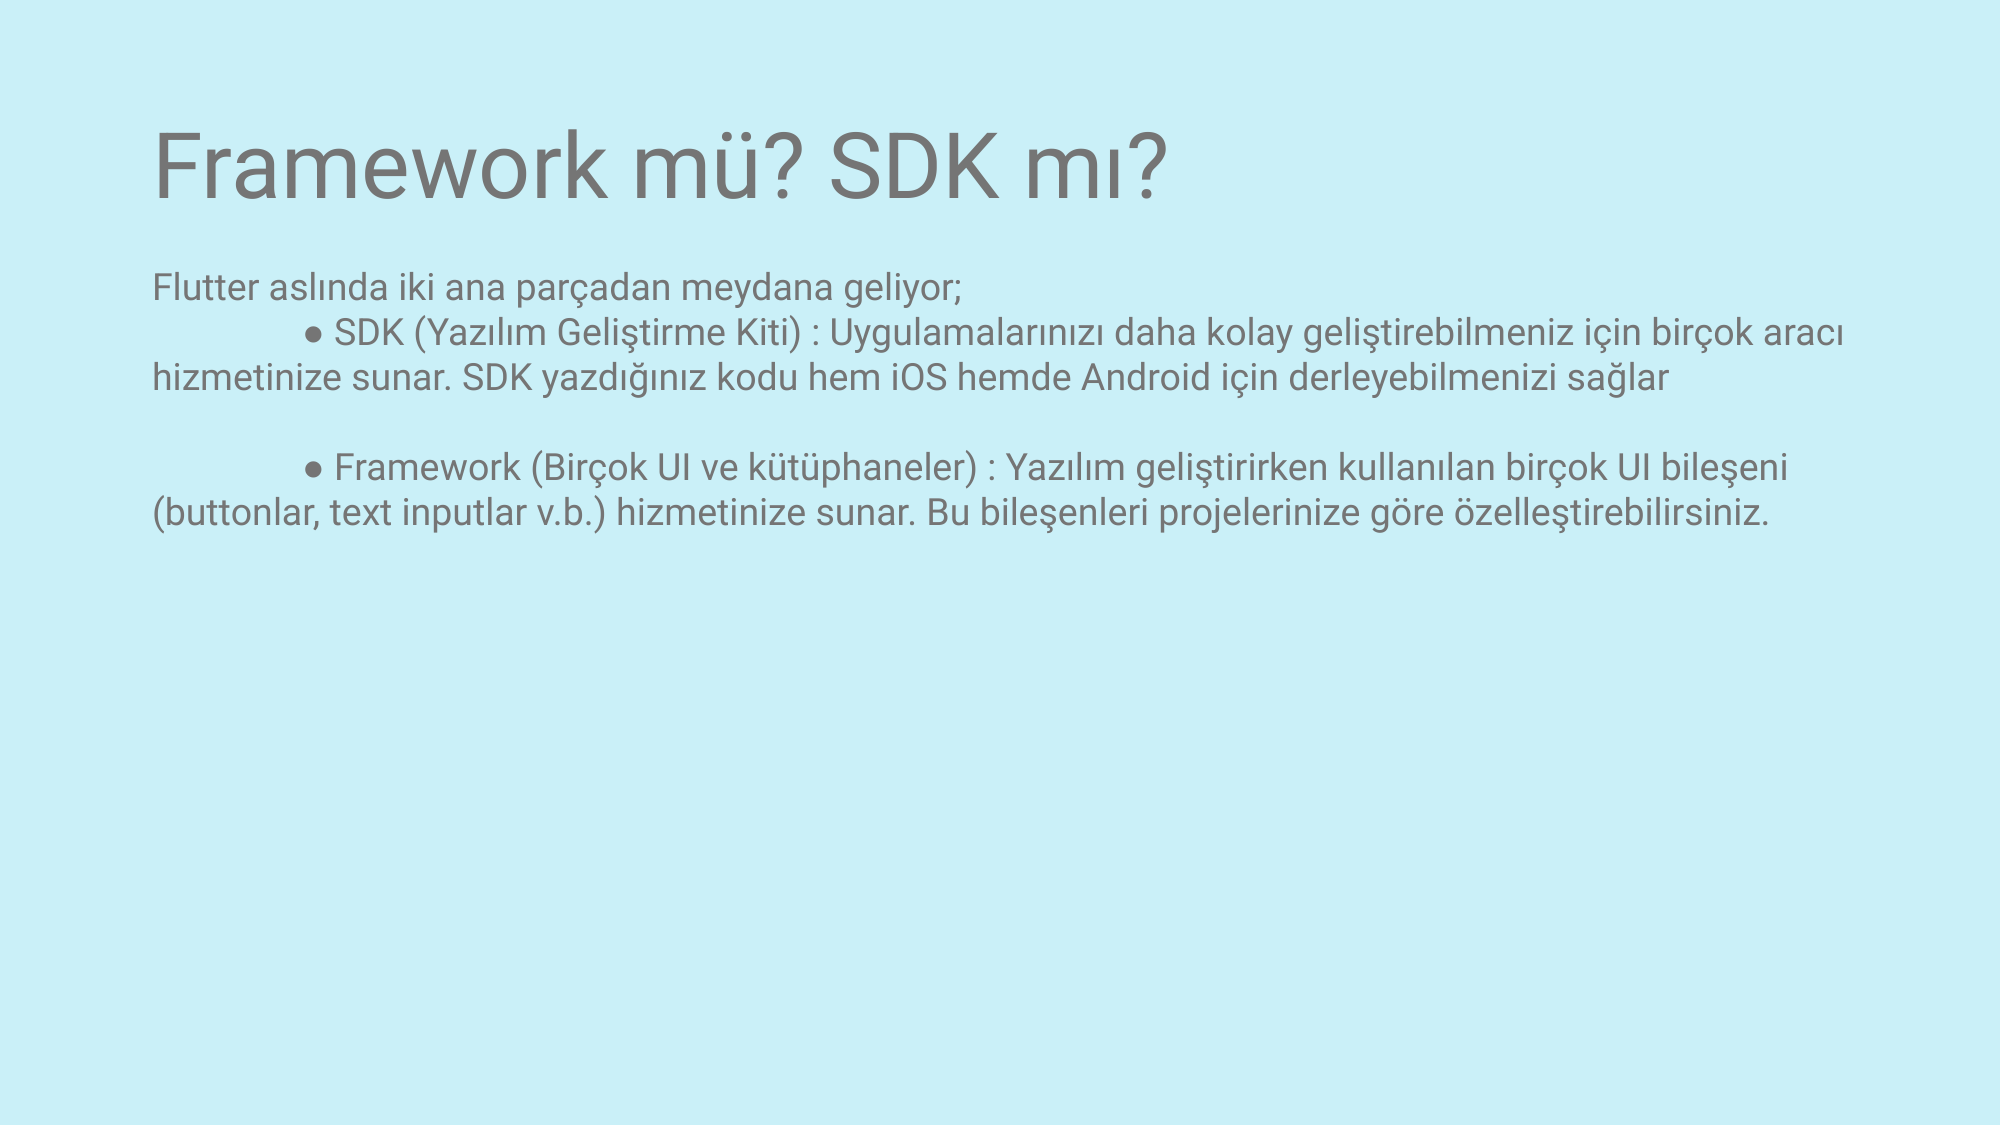

# Framework mü? SDK mı?
Flutter aslında iki ana parçadan meydana geliyor;
	● SDK (Yazılım Geliştirme Kiti) : Uygulamalarınızı daha kolay geliştirebilmeniz için birçok aracı hizmetinize sunar. SDK yazdığınız kodu hem iOS hemde Android için derleyebilmenizi sağlar

	● Framework (Birçok UI ve kütüphaneler) : Yazılım geliştirirken kullanılan birçok UI bileşeni (buttonlar, text inputlar v.b.) hizmetinize sunar. Bu bileşenleri projelerinize göre özelleştirebilirsiniz.